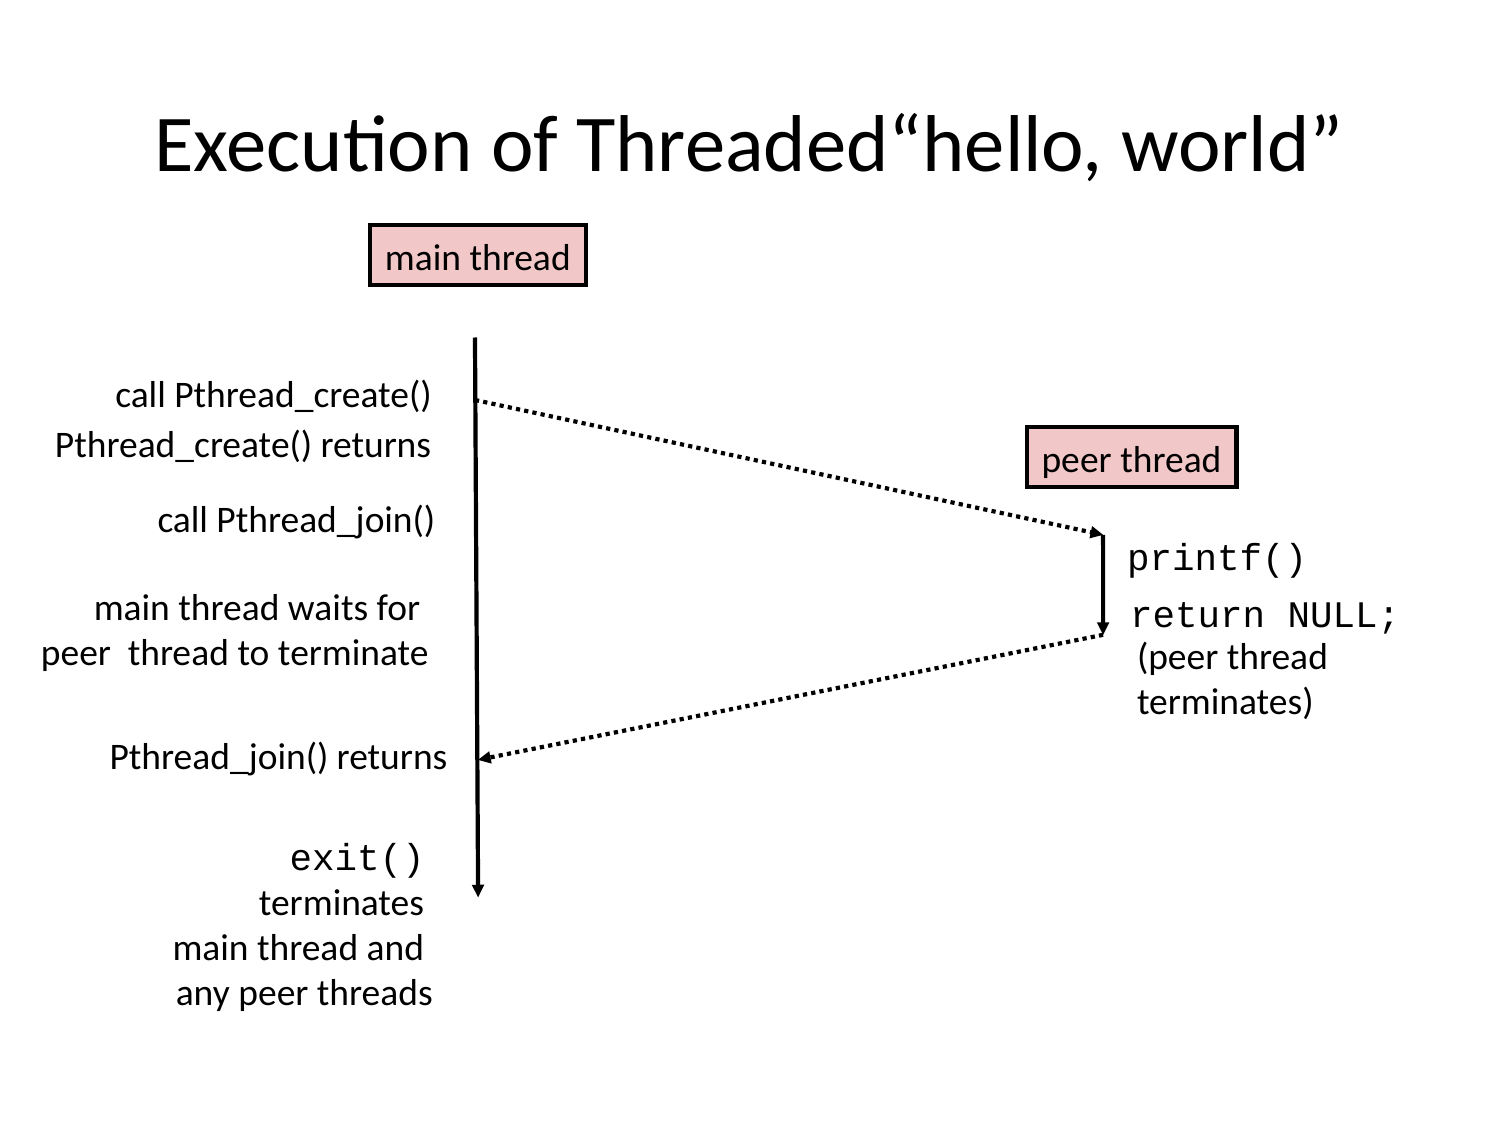

# Execution of Threaded“hello, world”
main thread

call Pthread_create()

Pthread_create() returns
peer thread
call Pthread_join()
printf()

main thread waits for
peer  thread to terminate
return NULL;
(peer thread
terminates)

Pthread_join() returns
exit()
terminates
main thread and
any peer threads